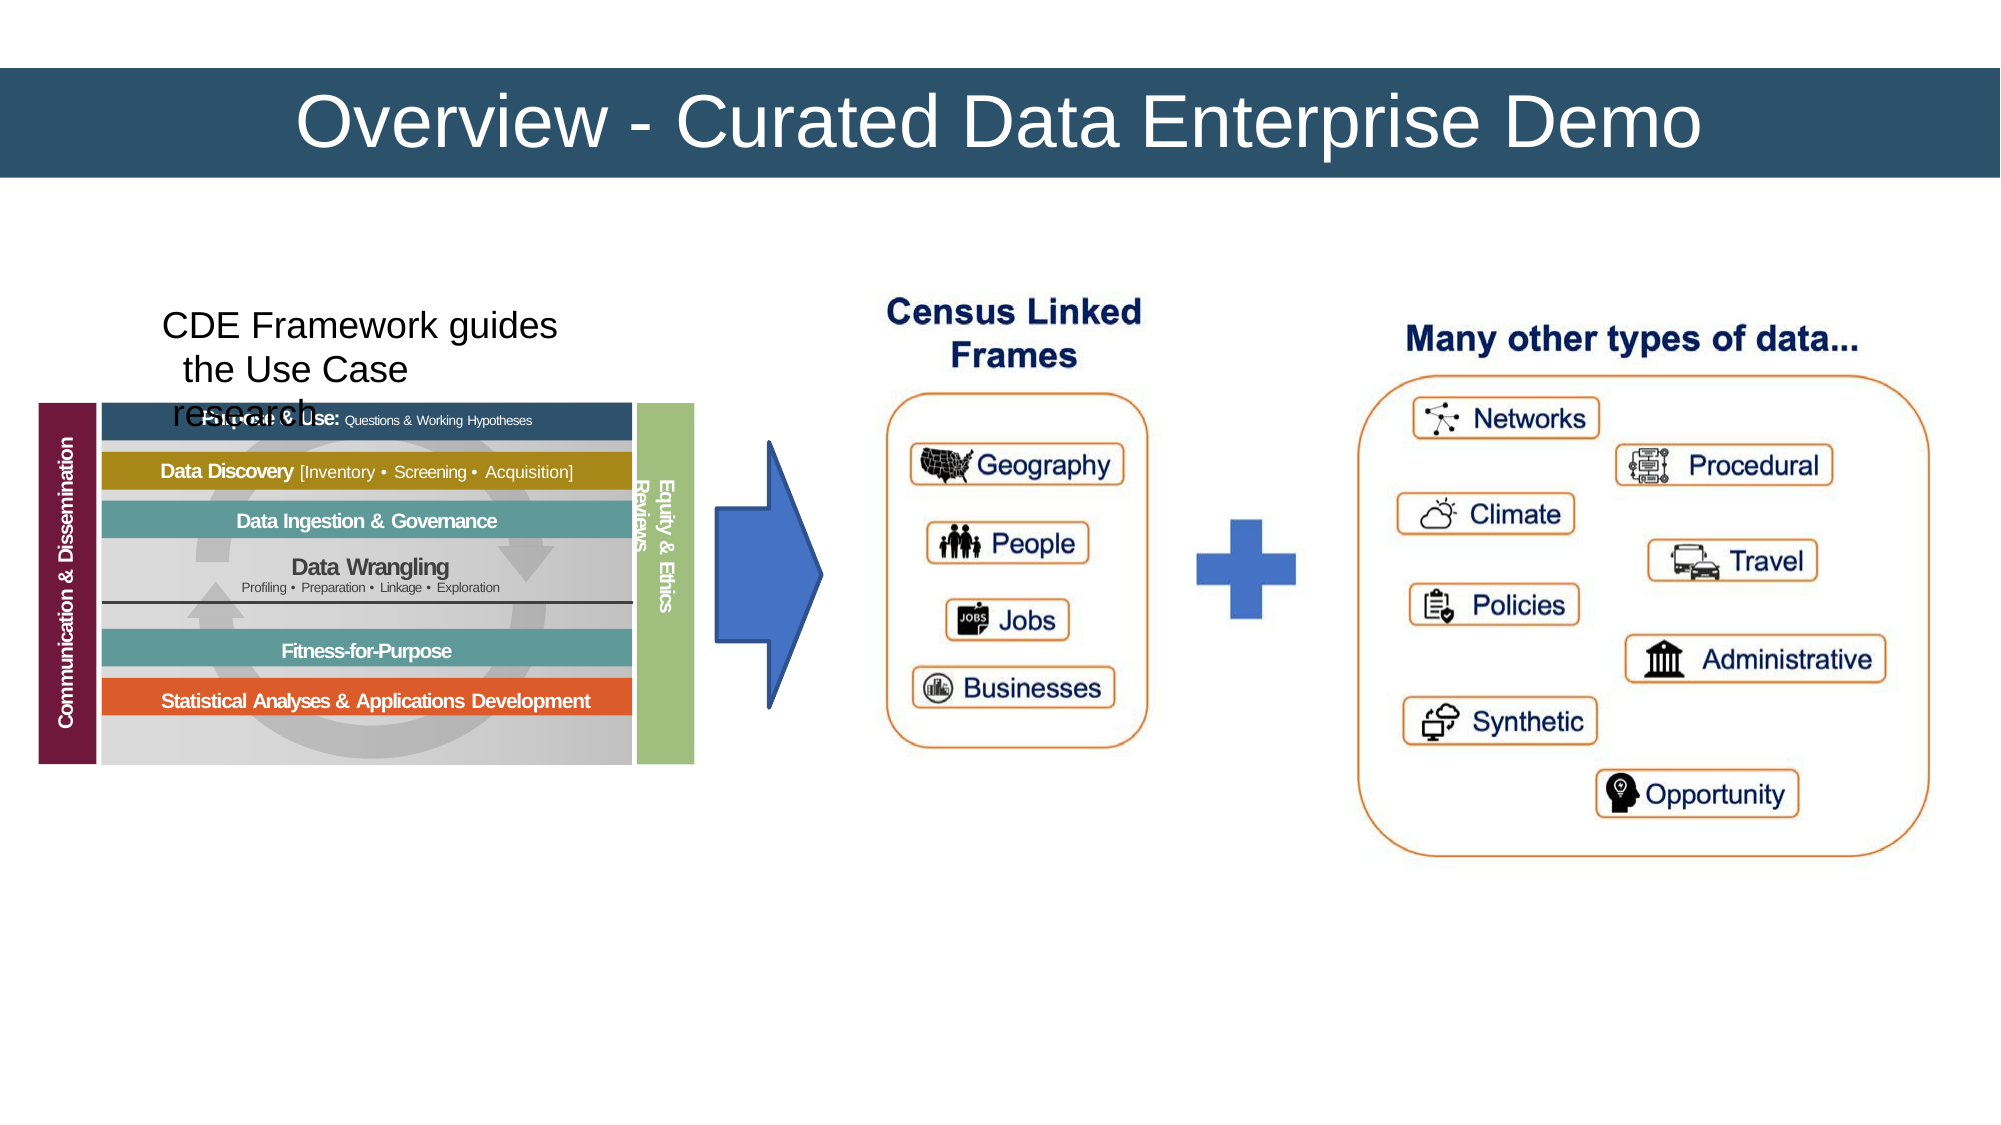

# Overview - Curated Data Enterprise Demo

CDE Framework guides  the Use Case research
Purpose & Use: Questions & Working Hypotheses

Data Discovery [Inventory • Screening • Acquisition]

Data Ingestion & Governance
Data Wrangling
Profiling • Preparation • Linkage • Exploration

Fitness-for-Purpose

Statistical Analyses & Applications Development

Communication & Dissemination

Equity & Ethics Reviews